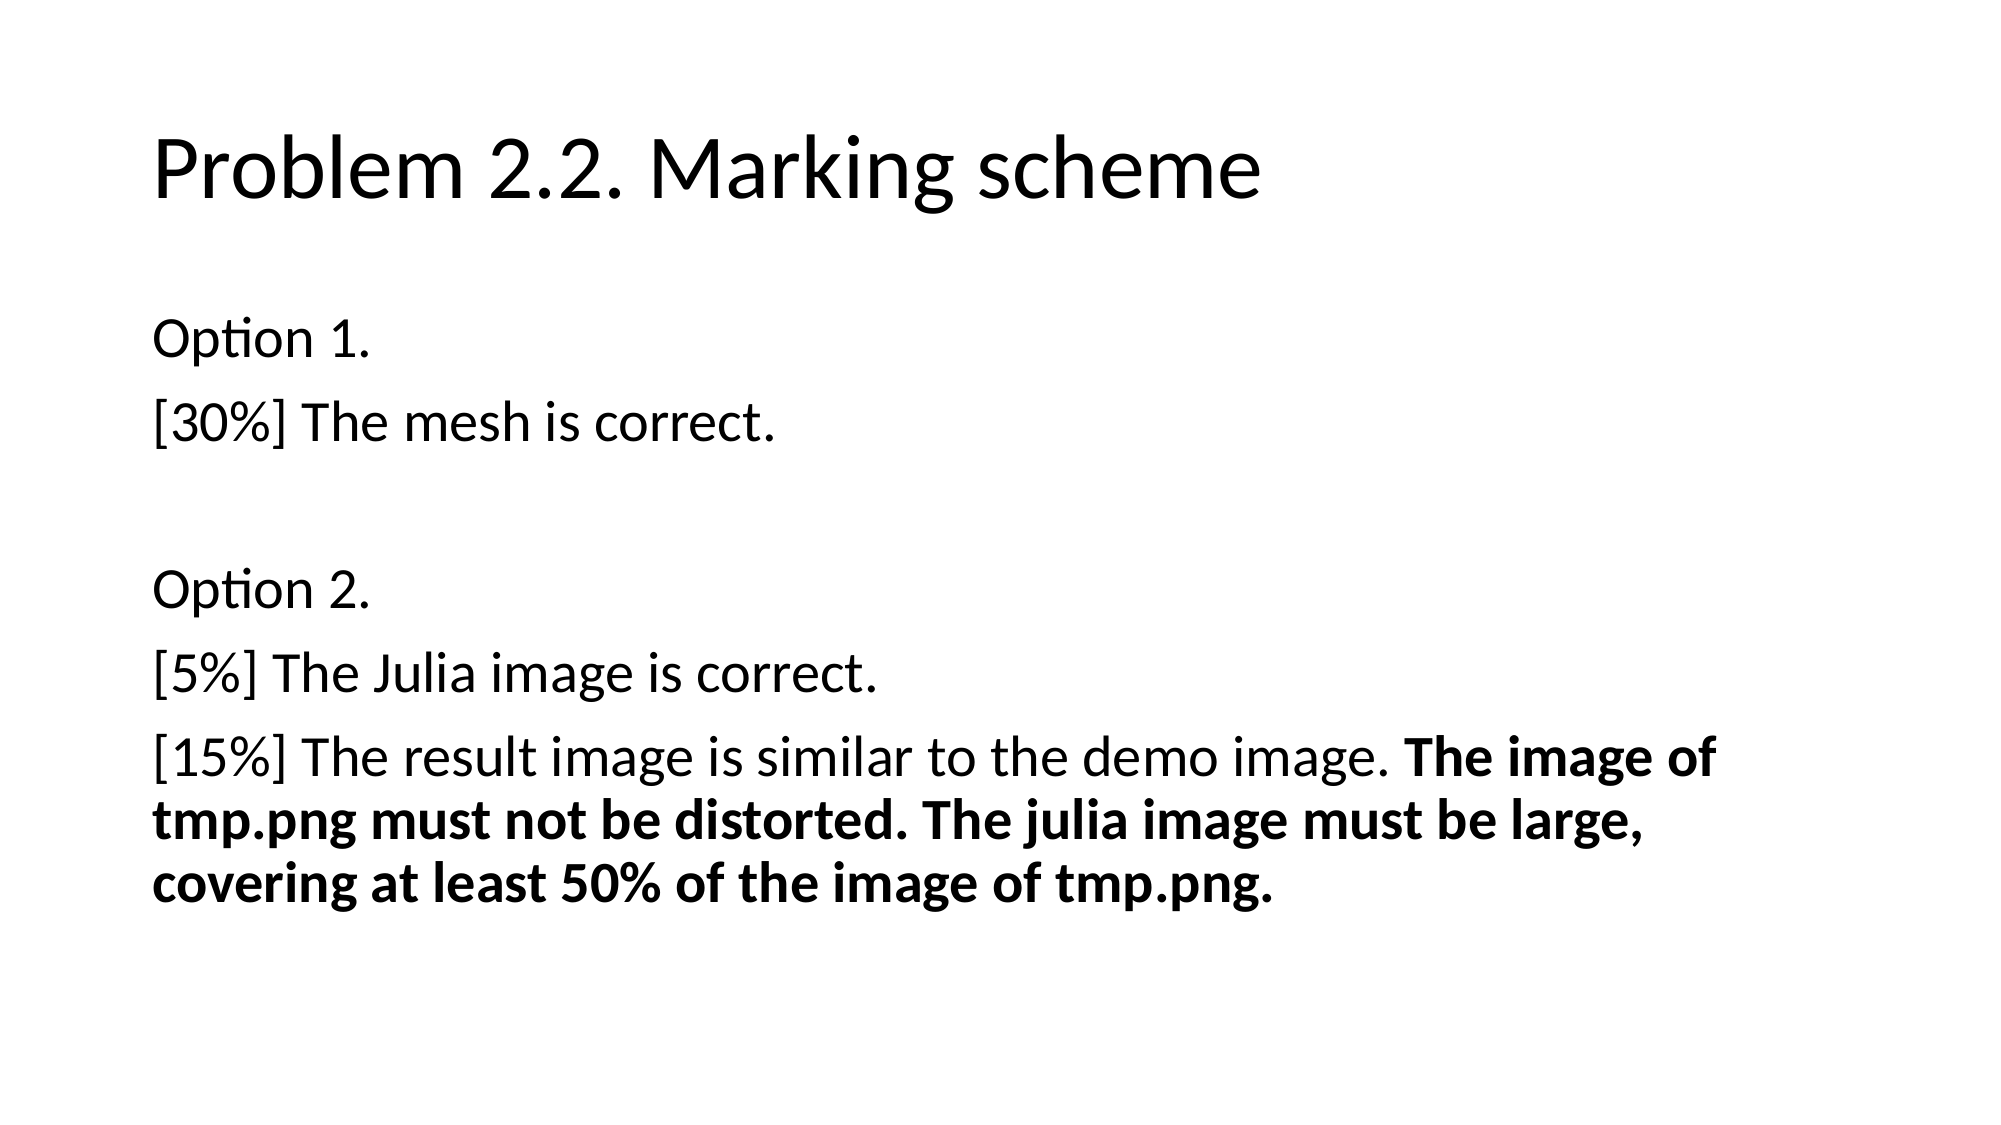

# Problem 2.2. Marking scheme
Option 1.
[30%] The mesh is correct.

Option 2.
[5%] The Julia image is correct.
[15%] The result image is similar to the demo image. The image of tmp.png must not be distorted. The julia image must be large, covering at least 50% of the image of tmp.png.